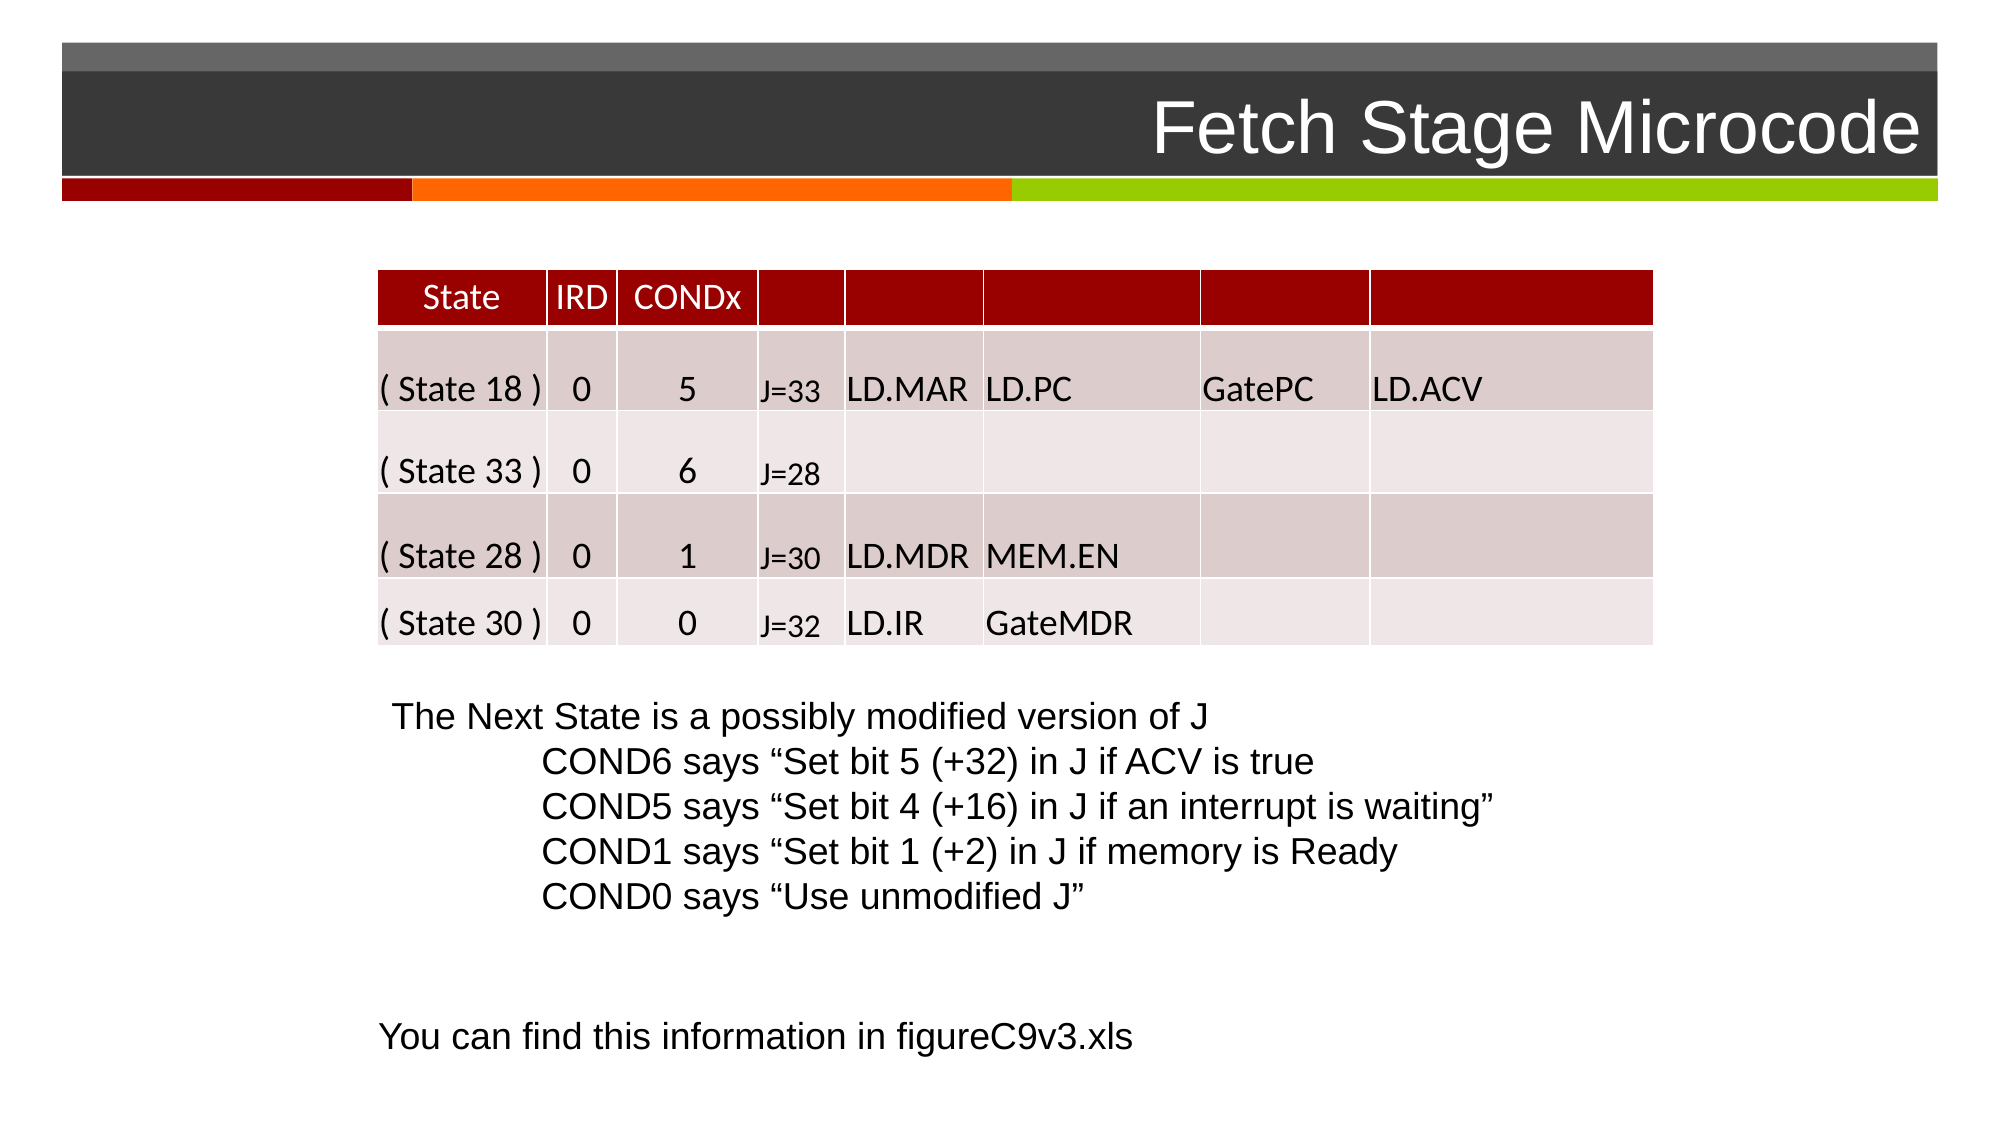

# Fetch Stage Microcode
| State | IRD | CONDx |  |  |  |  |  |
| --- | --- | --- | --- | --- | --- | --- | --- |
| ( State 18 ) | 0 | 5 | J=33 | LD.MAR | LD.PC | GatePC | LD.ACV |
| ( State 33 ) | 0 | 6 | J=28 |  |  |  |  |
| ( State 28 ) | 0 | 1 | J=30 | LD.MDR | MEM.EN |  |  |
| ( State 30 ) | 0 | 0 | J=32 | LD.IR | GateMDR |  |  |
The Next State is a possibly modified version of J
	COND6 says “Set bit 5 (+32) in J if ACV is true
	COND5 says “Set bit 4 (+16) in J if an interrupt is waiting”
	COND1 says “Set bit 1 (+2) in J if memory is Ready
	COND0 says “Use unmodified J”

You can find this information in figureC9v3.xls